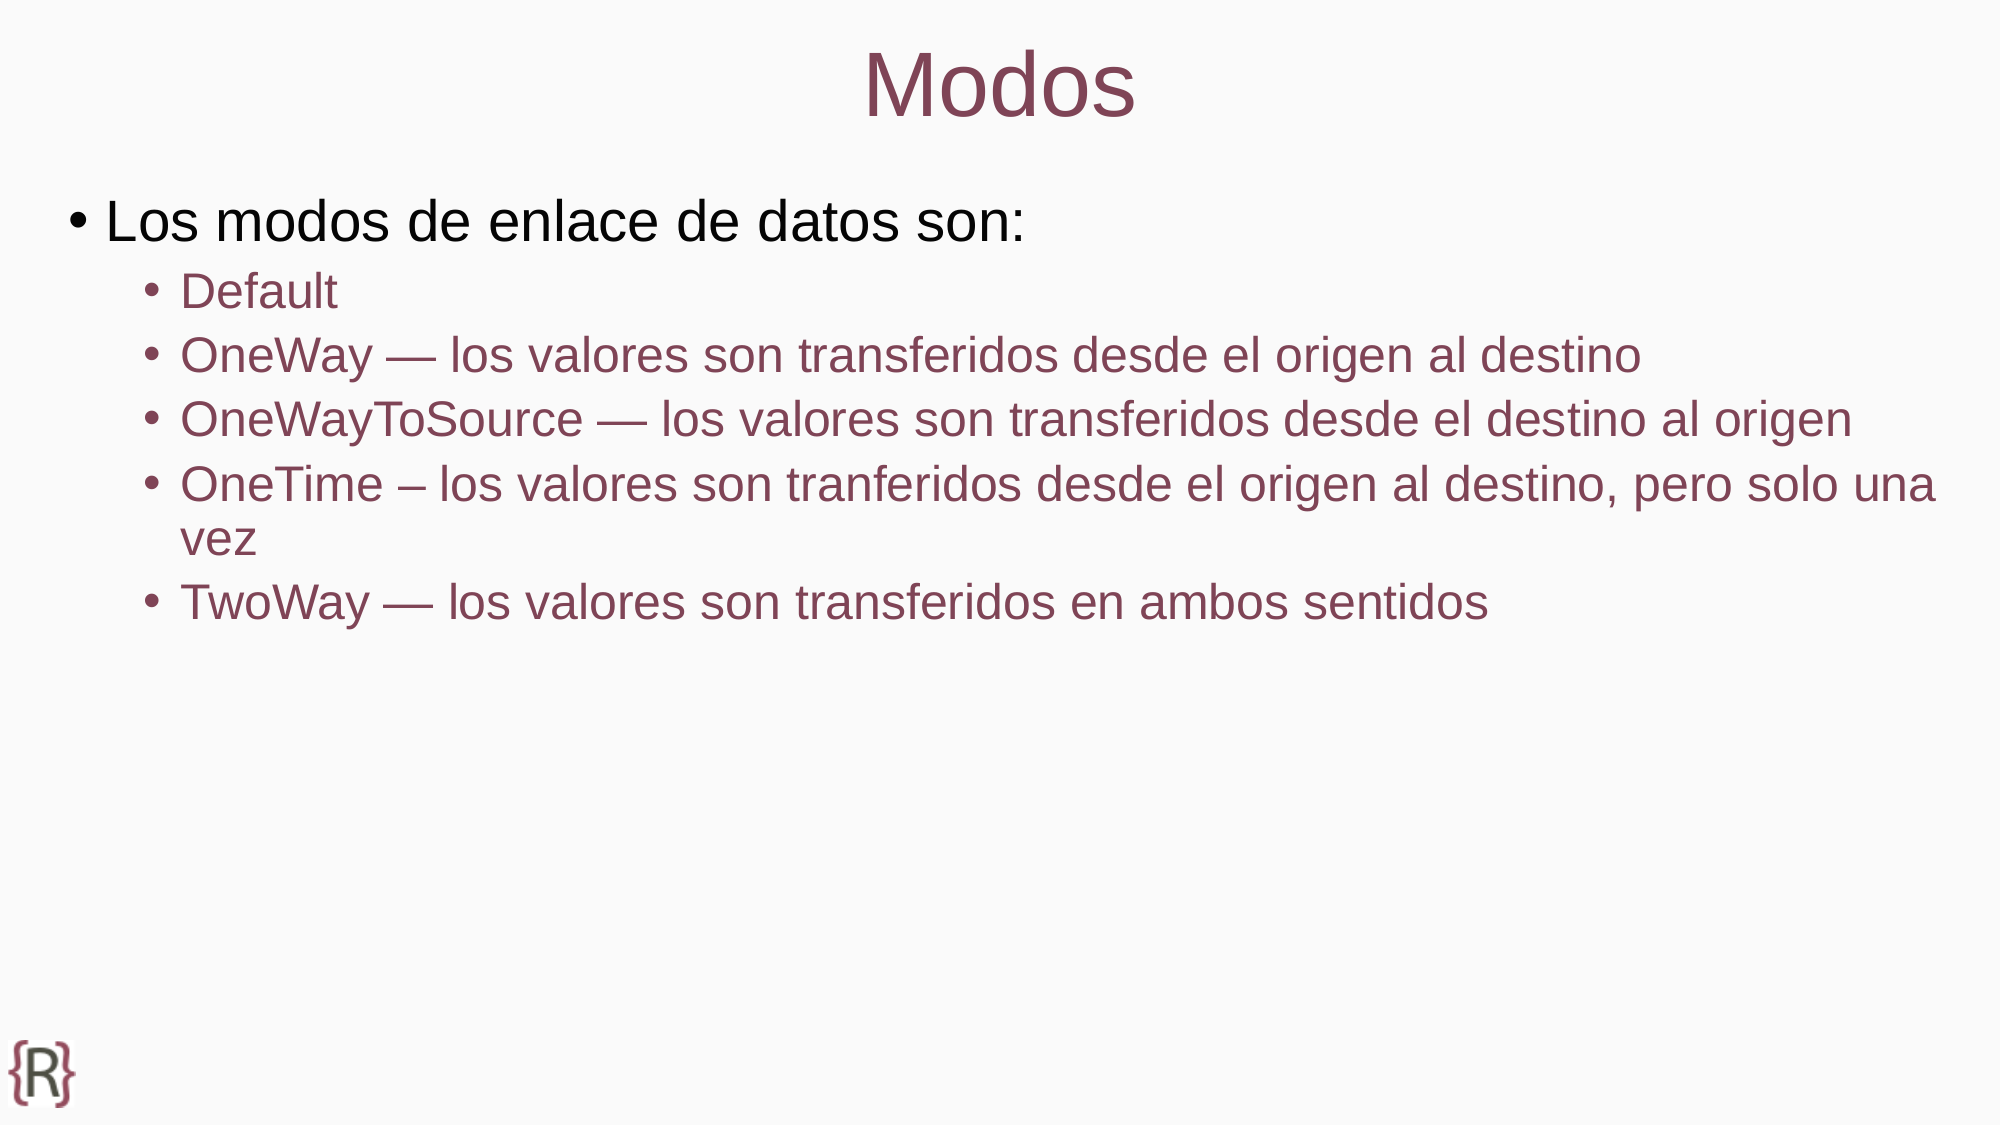

# Modos
Los modos de enlace de datos son:
Default
OneWay — los valores son transferidos desde el origen al destino
OneWayToSource — los valores son transferidos desde el destino al origen
OneTime – los valores son tranferidos desde el origen al destino, pero solo una vez
TwoWay — los valores son transferidos en ambos sentidos